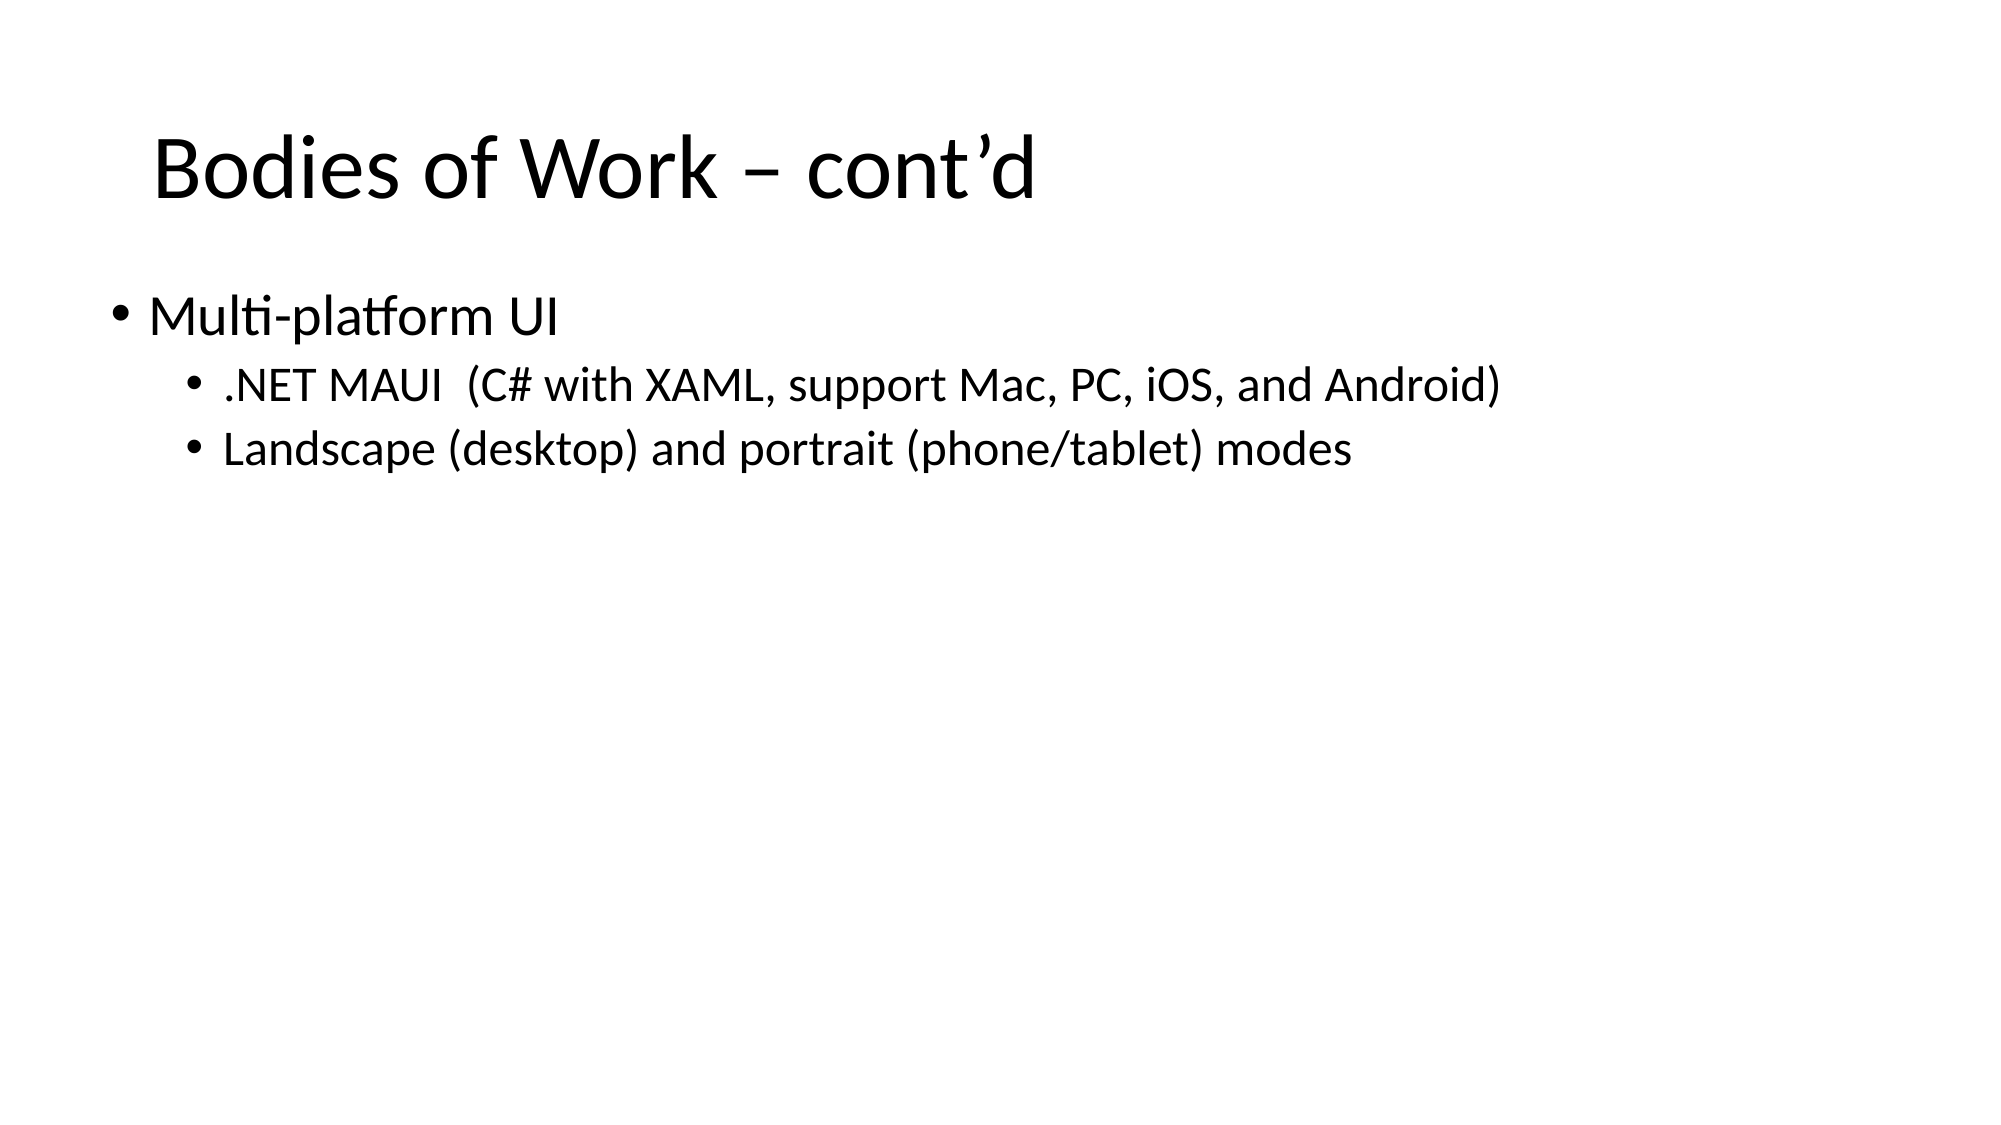

# Bodies of Work – cont’d
Multi-platform UI
.NET MAUI  (C# with XAML, support Mac, PC, iOS, and Android)
Landscape (desktop) and portrait (phone/tablet) modes